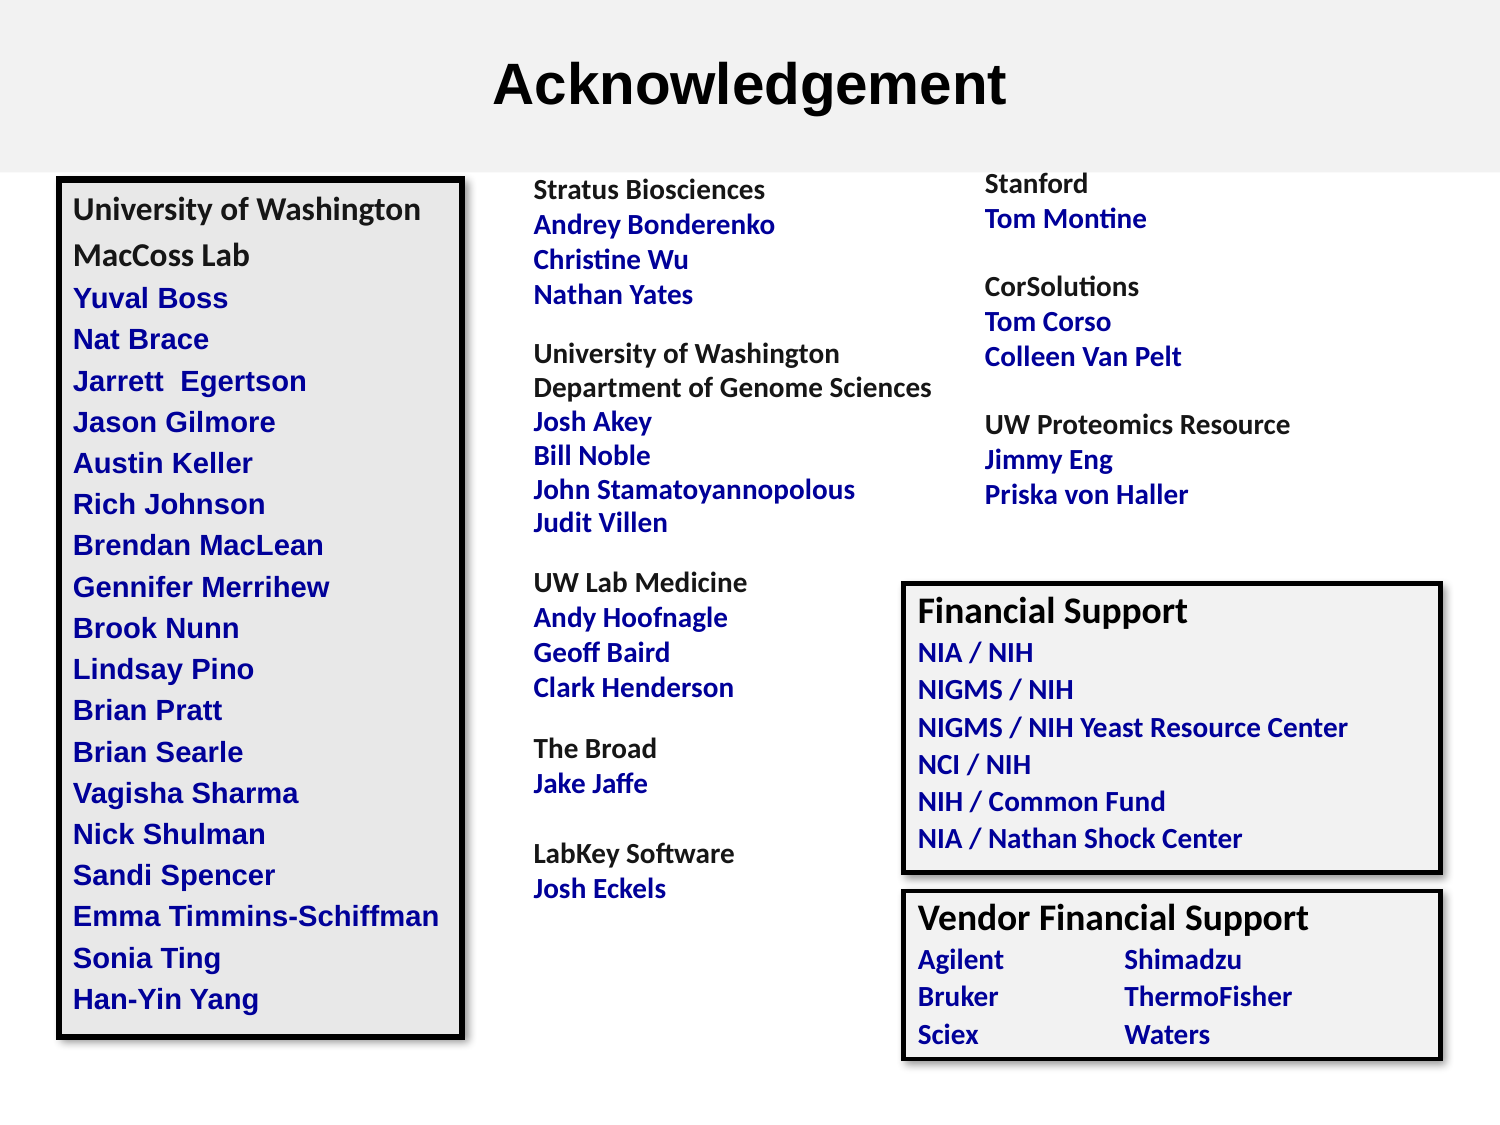

# Acknowledgement
Stanford
Tom Montine

CorSolutions
Tom Corso
Colleen Van Pelt

UW Proteomics Resource
Jimmy Eng
Priska von Haller

Stratus Biosciences
Andrey Bonderenko
Christine Wu
Nathan Yates

University of Washington
Department of Genome Sciences
Josh Akey
Bill Noble
John Stamatoyannopolous
Judit Villen

UW Lab Medicine
Andy Hoofnagle
Geoff Baird
Clark Henderson

The Broad
Jake Jaffe

LabKey Software
Josh Eckels

University of Washington
MacCoss Lab
Yuval Boss
Nat Brace
Jarrett  Egertson
Jason Gilmore
Austin Keller
Rich Johnson
Brendan MacLean
Gennifer Merrihew
Brook Nunn
Lindsay Pino
Brian Pratt
Brian Searle
Vagisha Sharma
Nick Shulman
Sandi Spencer
Emma Timmins-Schiffman
Sonia Ting
Han-Yin Yang
Financial Support
NIA / NIH
NIGMS / NIH
NIGMS / NIH Yeast Resource Center
NCI / NIH
NIH / Common Fund
NIA / Nathan Shock Center
Vendor Financial Support
Agilent	Shimadzu
Bruker	ThermoFisher
Sciex	Waters